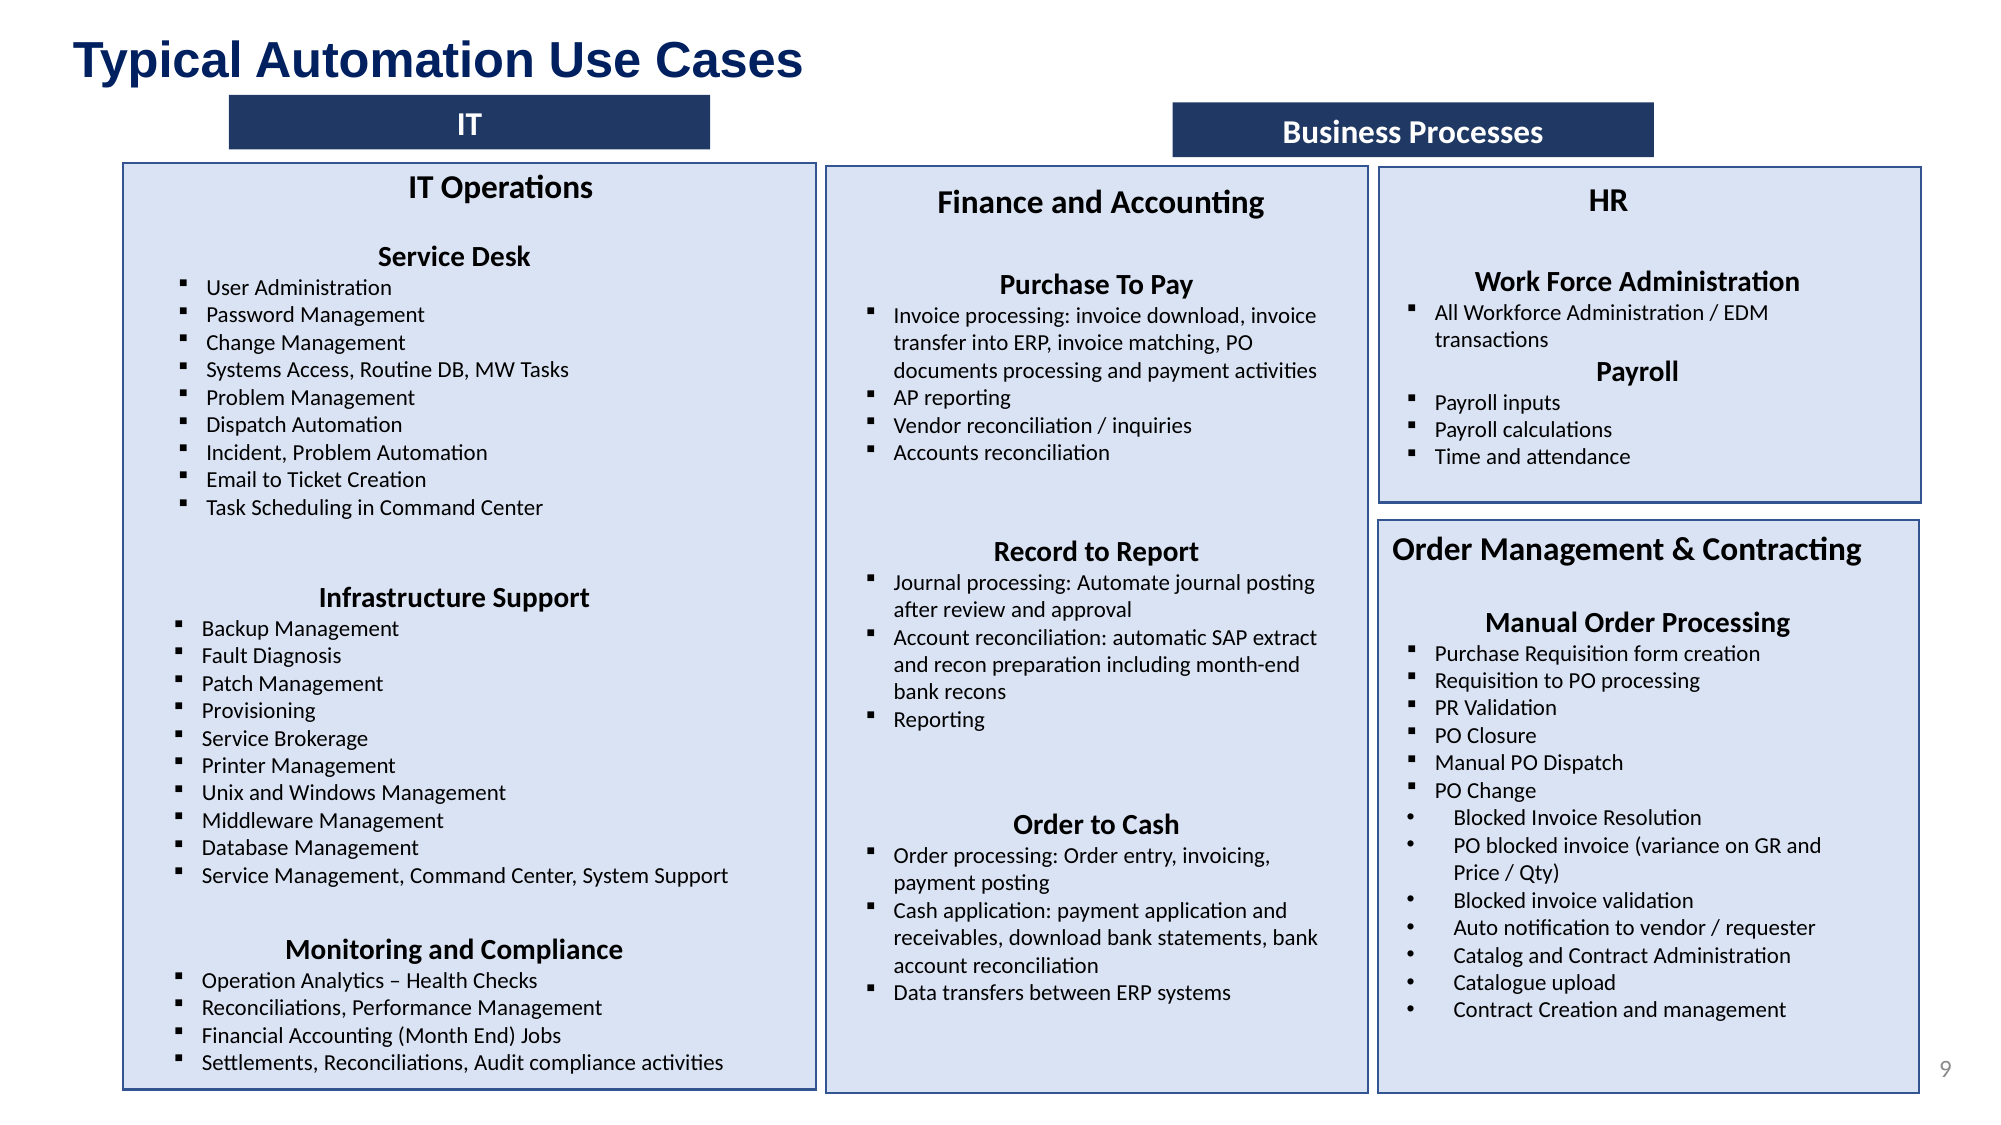

Typical Automation Use Cases
IT
Business Processes
IT Operations

HR
Finance and Accounting
Service Desk
User Administration
Password Management
Change Management
Systems Access, Routine DB, MW Tasks
Problem Management
Dispatch Automation
Incident, Problem Automation
Email to Ticket Creation
Task Scheduling in Command Center
Purchase To Pay
Invoice processing: invoice download, invoice transfer into ERP, invoice matching, PO documents processing and payment activities
AP reporting
Vendor reconciliation / inquiries
Accounts reconciliation
Work Force Administration
All Workforce Administration / EDM transactions
Payroll
Payroll inputs
Payroll calculations
Time and attendance
Record to Report
Journal processing: Automate journal posting after review and approval
Account reconciliation: automatic SAP extract and recon preparation including month-end bank recons
Reporting
Order Management & Contracting

Infrastructure Support
Backup Management
Fault Diagnosis
Patch Management
Provisioning
Service Brokerage
Printer Management
Unix and Windows Management
Middleware Management
Database Management
Service Management, Command Center, System Support
Manual Order Processing
Purchase Requisition form creation
Requisition to PO processing
PR Validation
PO Closure
Manual PO Dispatch
PO Change
Blocked Invoice Resolution
PO blocked invoice (variance on GR and Price / Qty)
Blocked invoice validation
Auto notification to vendor / requester
Catalog and Contract Administration
Catalogue upload
Contract Creation and management
Order to Cash
Order processing: Order entry, invoicing, payment posting
Cash application: payment application and receivables, download bank statements, bank account reconciliation
Data transfers between ERP systems
Monitoring and Compliance
Operation Analytics – Health Checks
Reconciliations, Performance Management
Financial Accounting (Month End) Jobs
Settlements, Reconciliations, Audit compliance activities
9